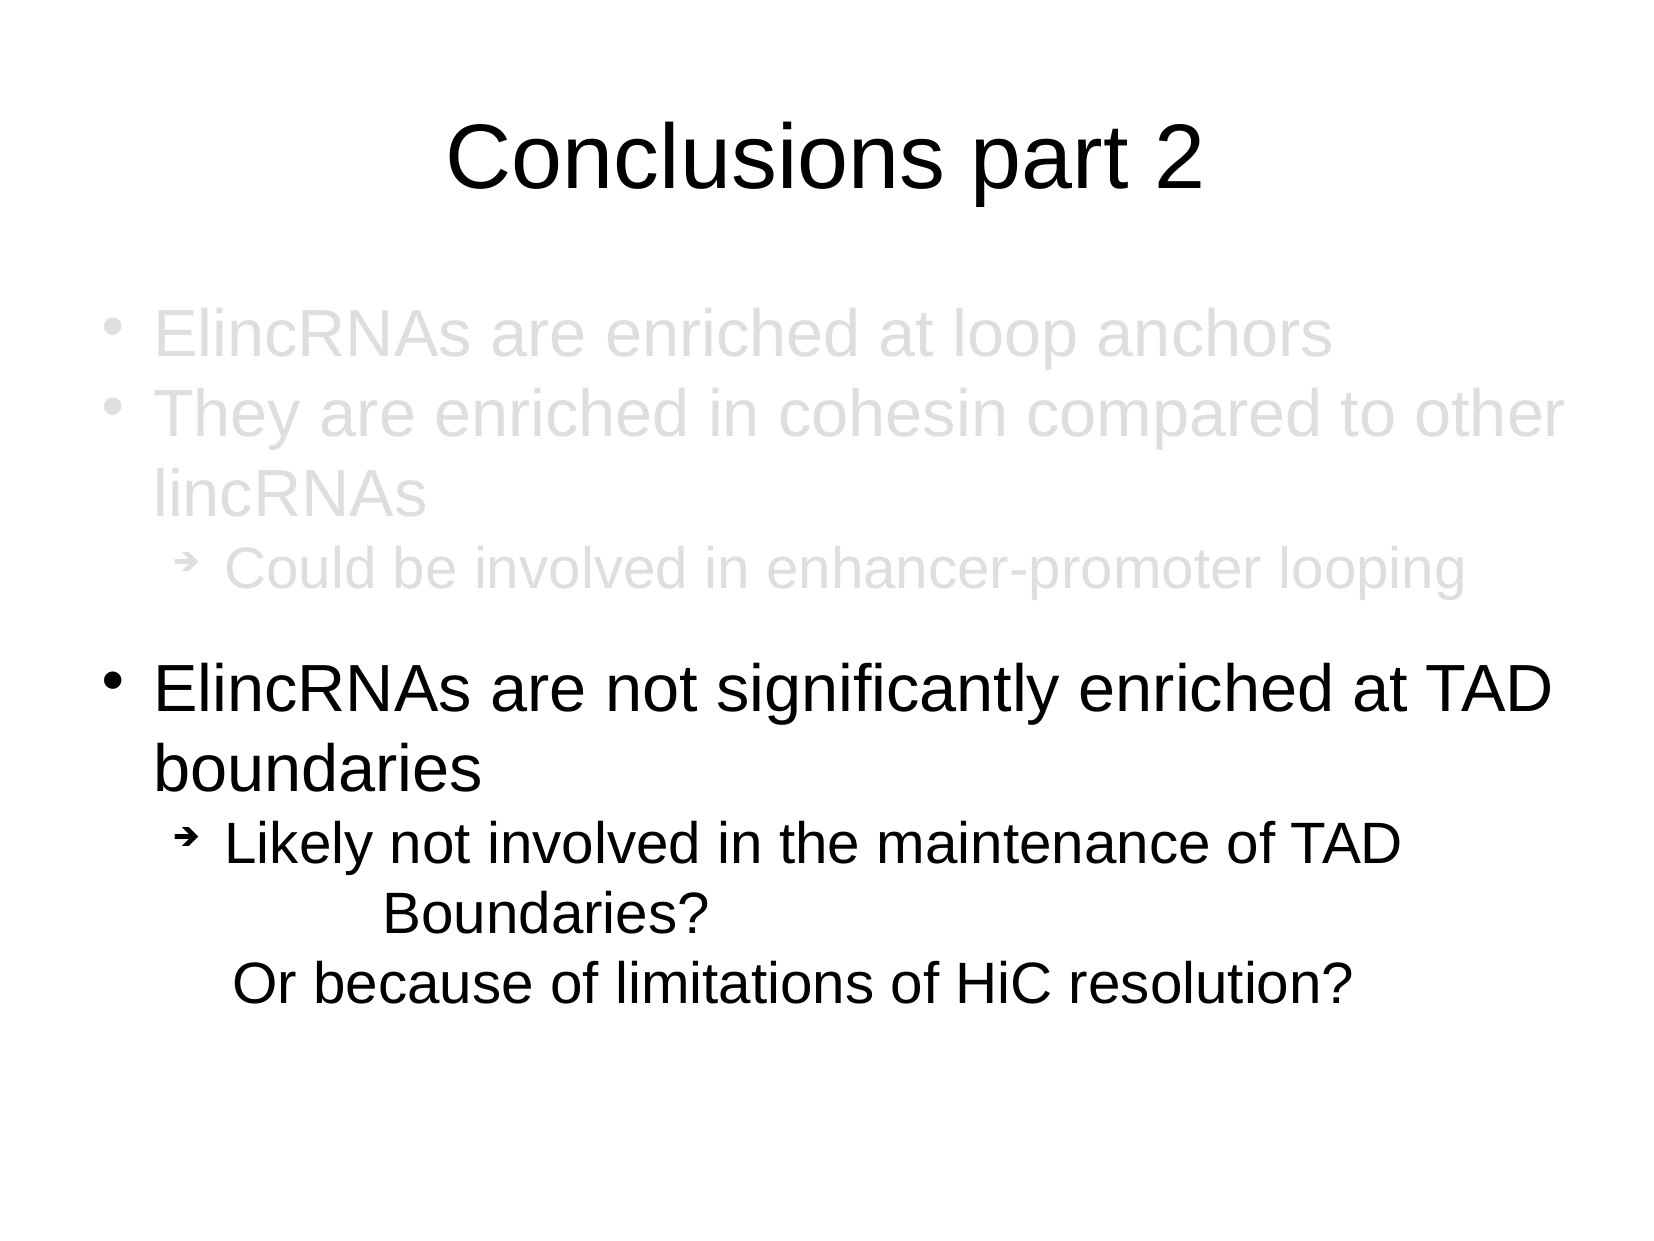

Conclusions part 2

ElincRNAs are enriched at loop anchors
They are enriched in cohesin compared to other lincRNAs
Could be involved in enhancer-promoter looping

ElincRNAs are not significantly enriched at TAD boundaries
Likely not involved in the maintenance of TAD
		Boundaries?
	Or because of limitations of HiC resolution?